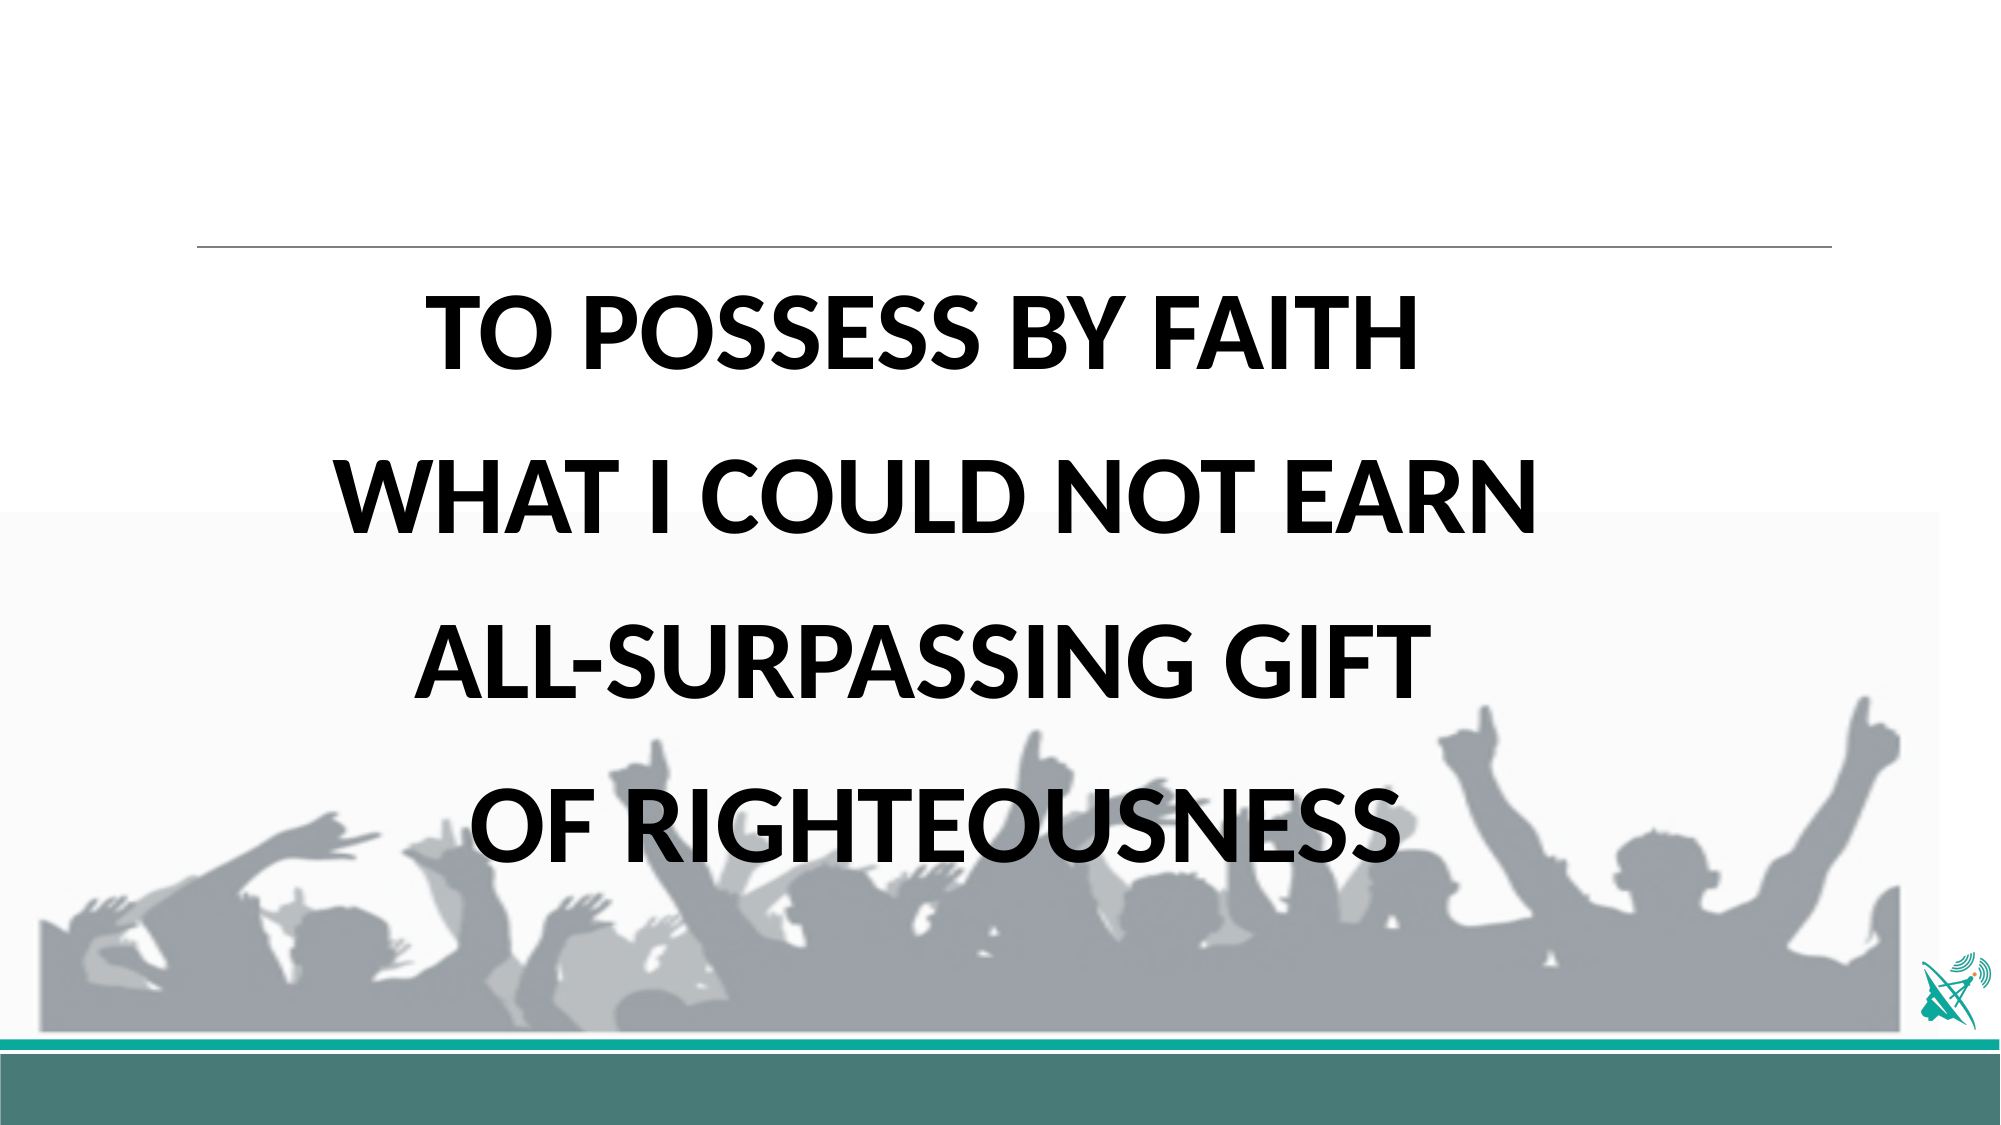

TO POSSESS BY FAITH
WHAT I COULD NOT EARN
ALL-SURPASSING GIFT
OF RIGHTEOUSNESS